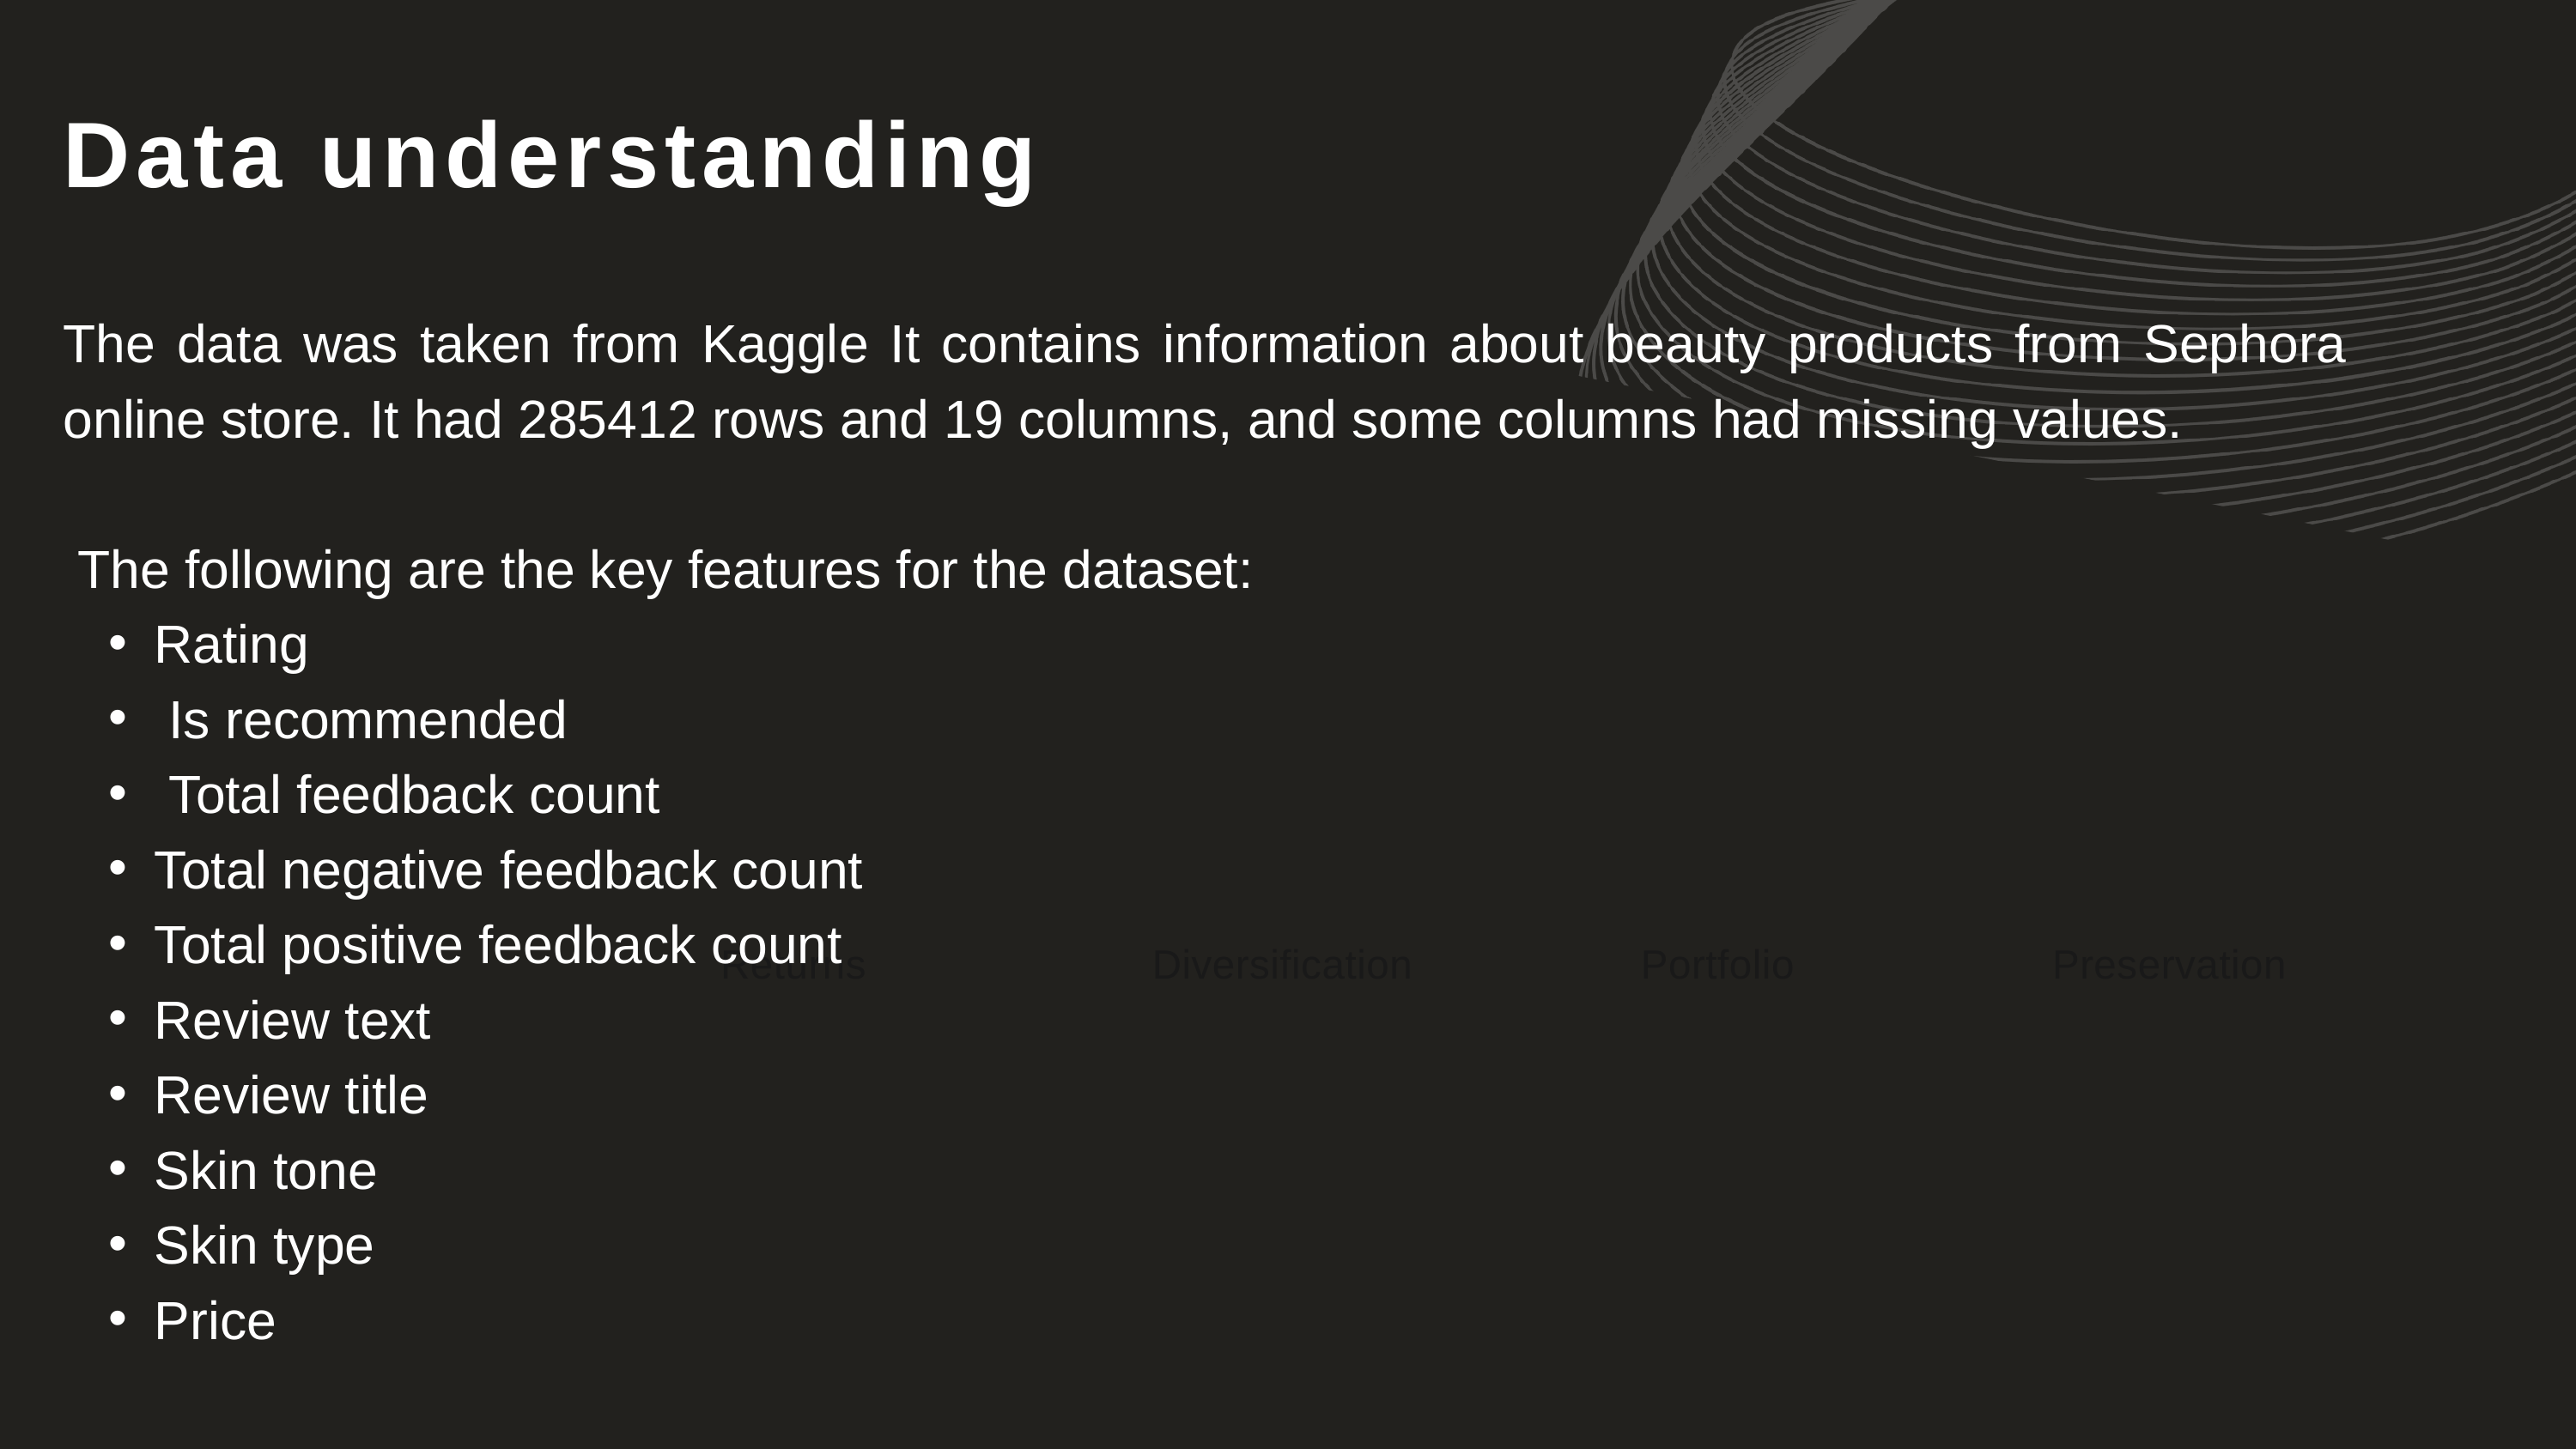

Data understanding
The data was taken from Kaggle It contains information about beauty products from Sephora online store. It had 285412 rows and 19 columns, and some columns had missing values.

 The following are the key features for the dataset:
Rating
 Is recommended
 Total feedback count
Total negative feedback count
Total positive feedback count
Review text
Review title
Skin tone
Skin type
Price
Returns
Diversification
Portfolio
Preservation